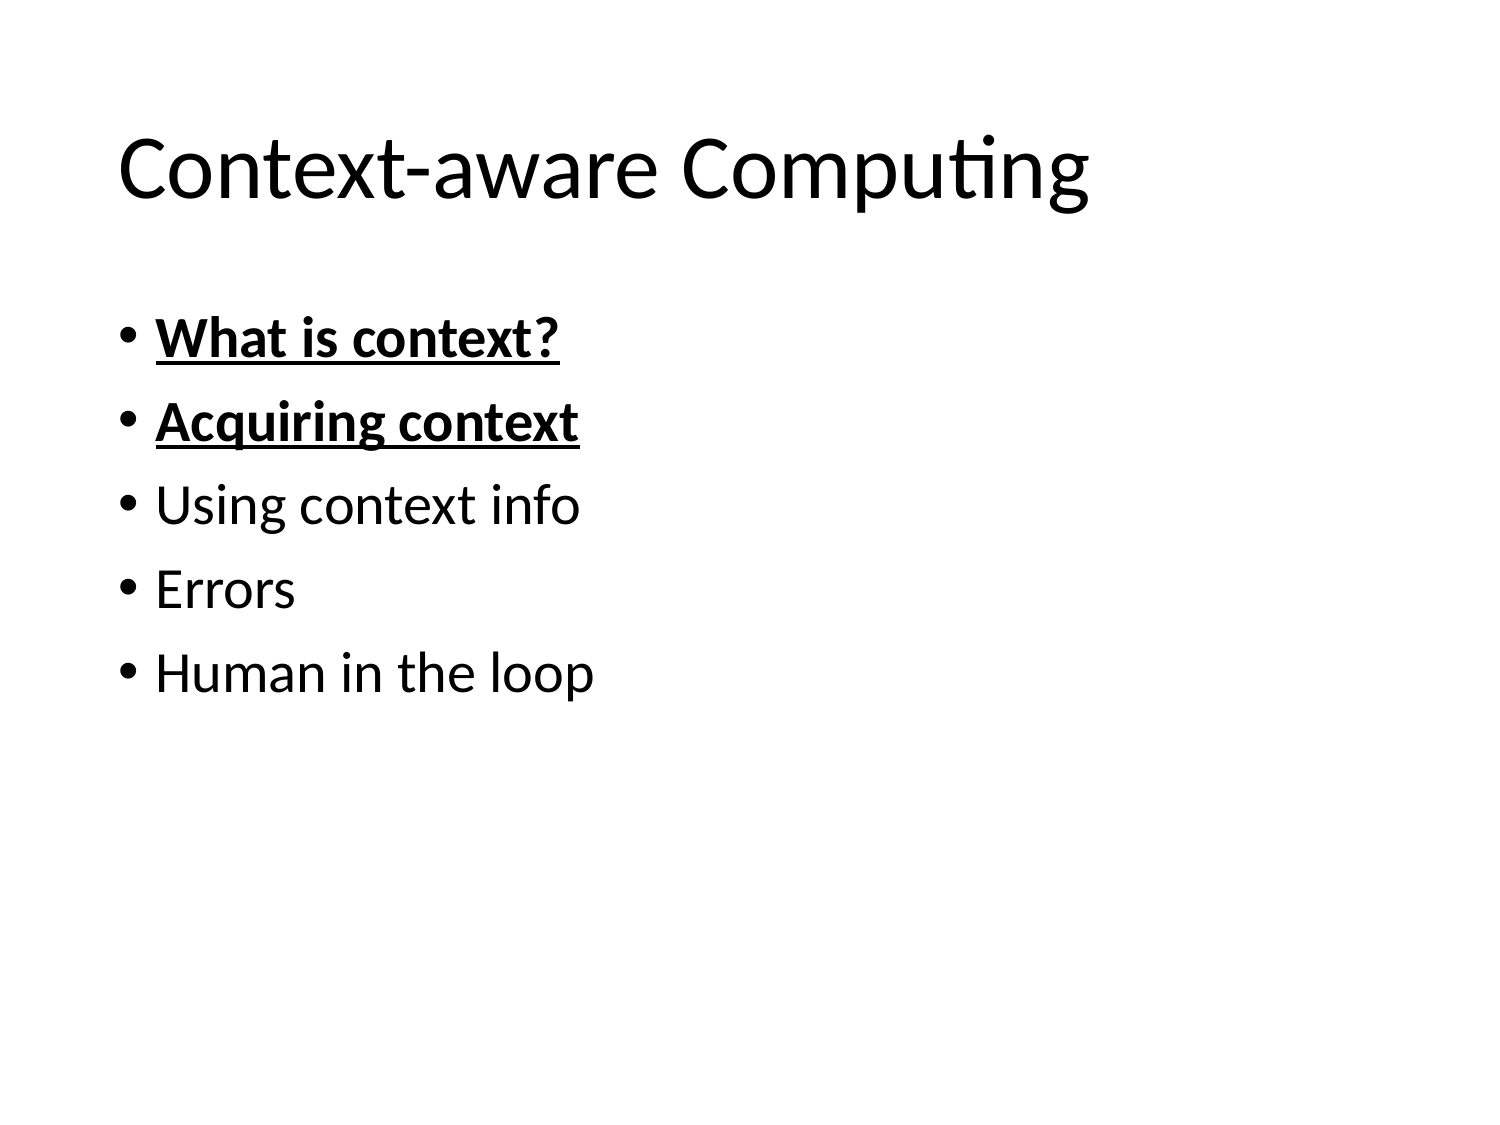

# Context-aware Computing
What is context?
Acquiring context
Using context info
Errors
Human in the loop